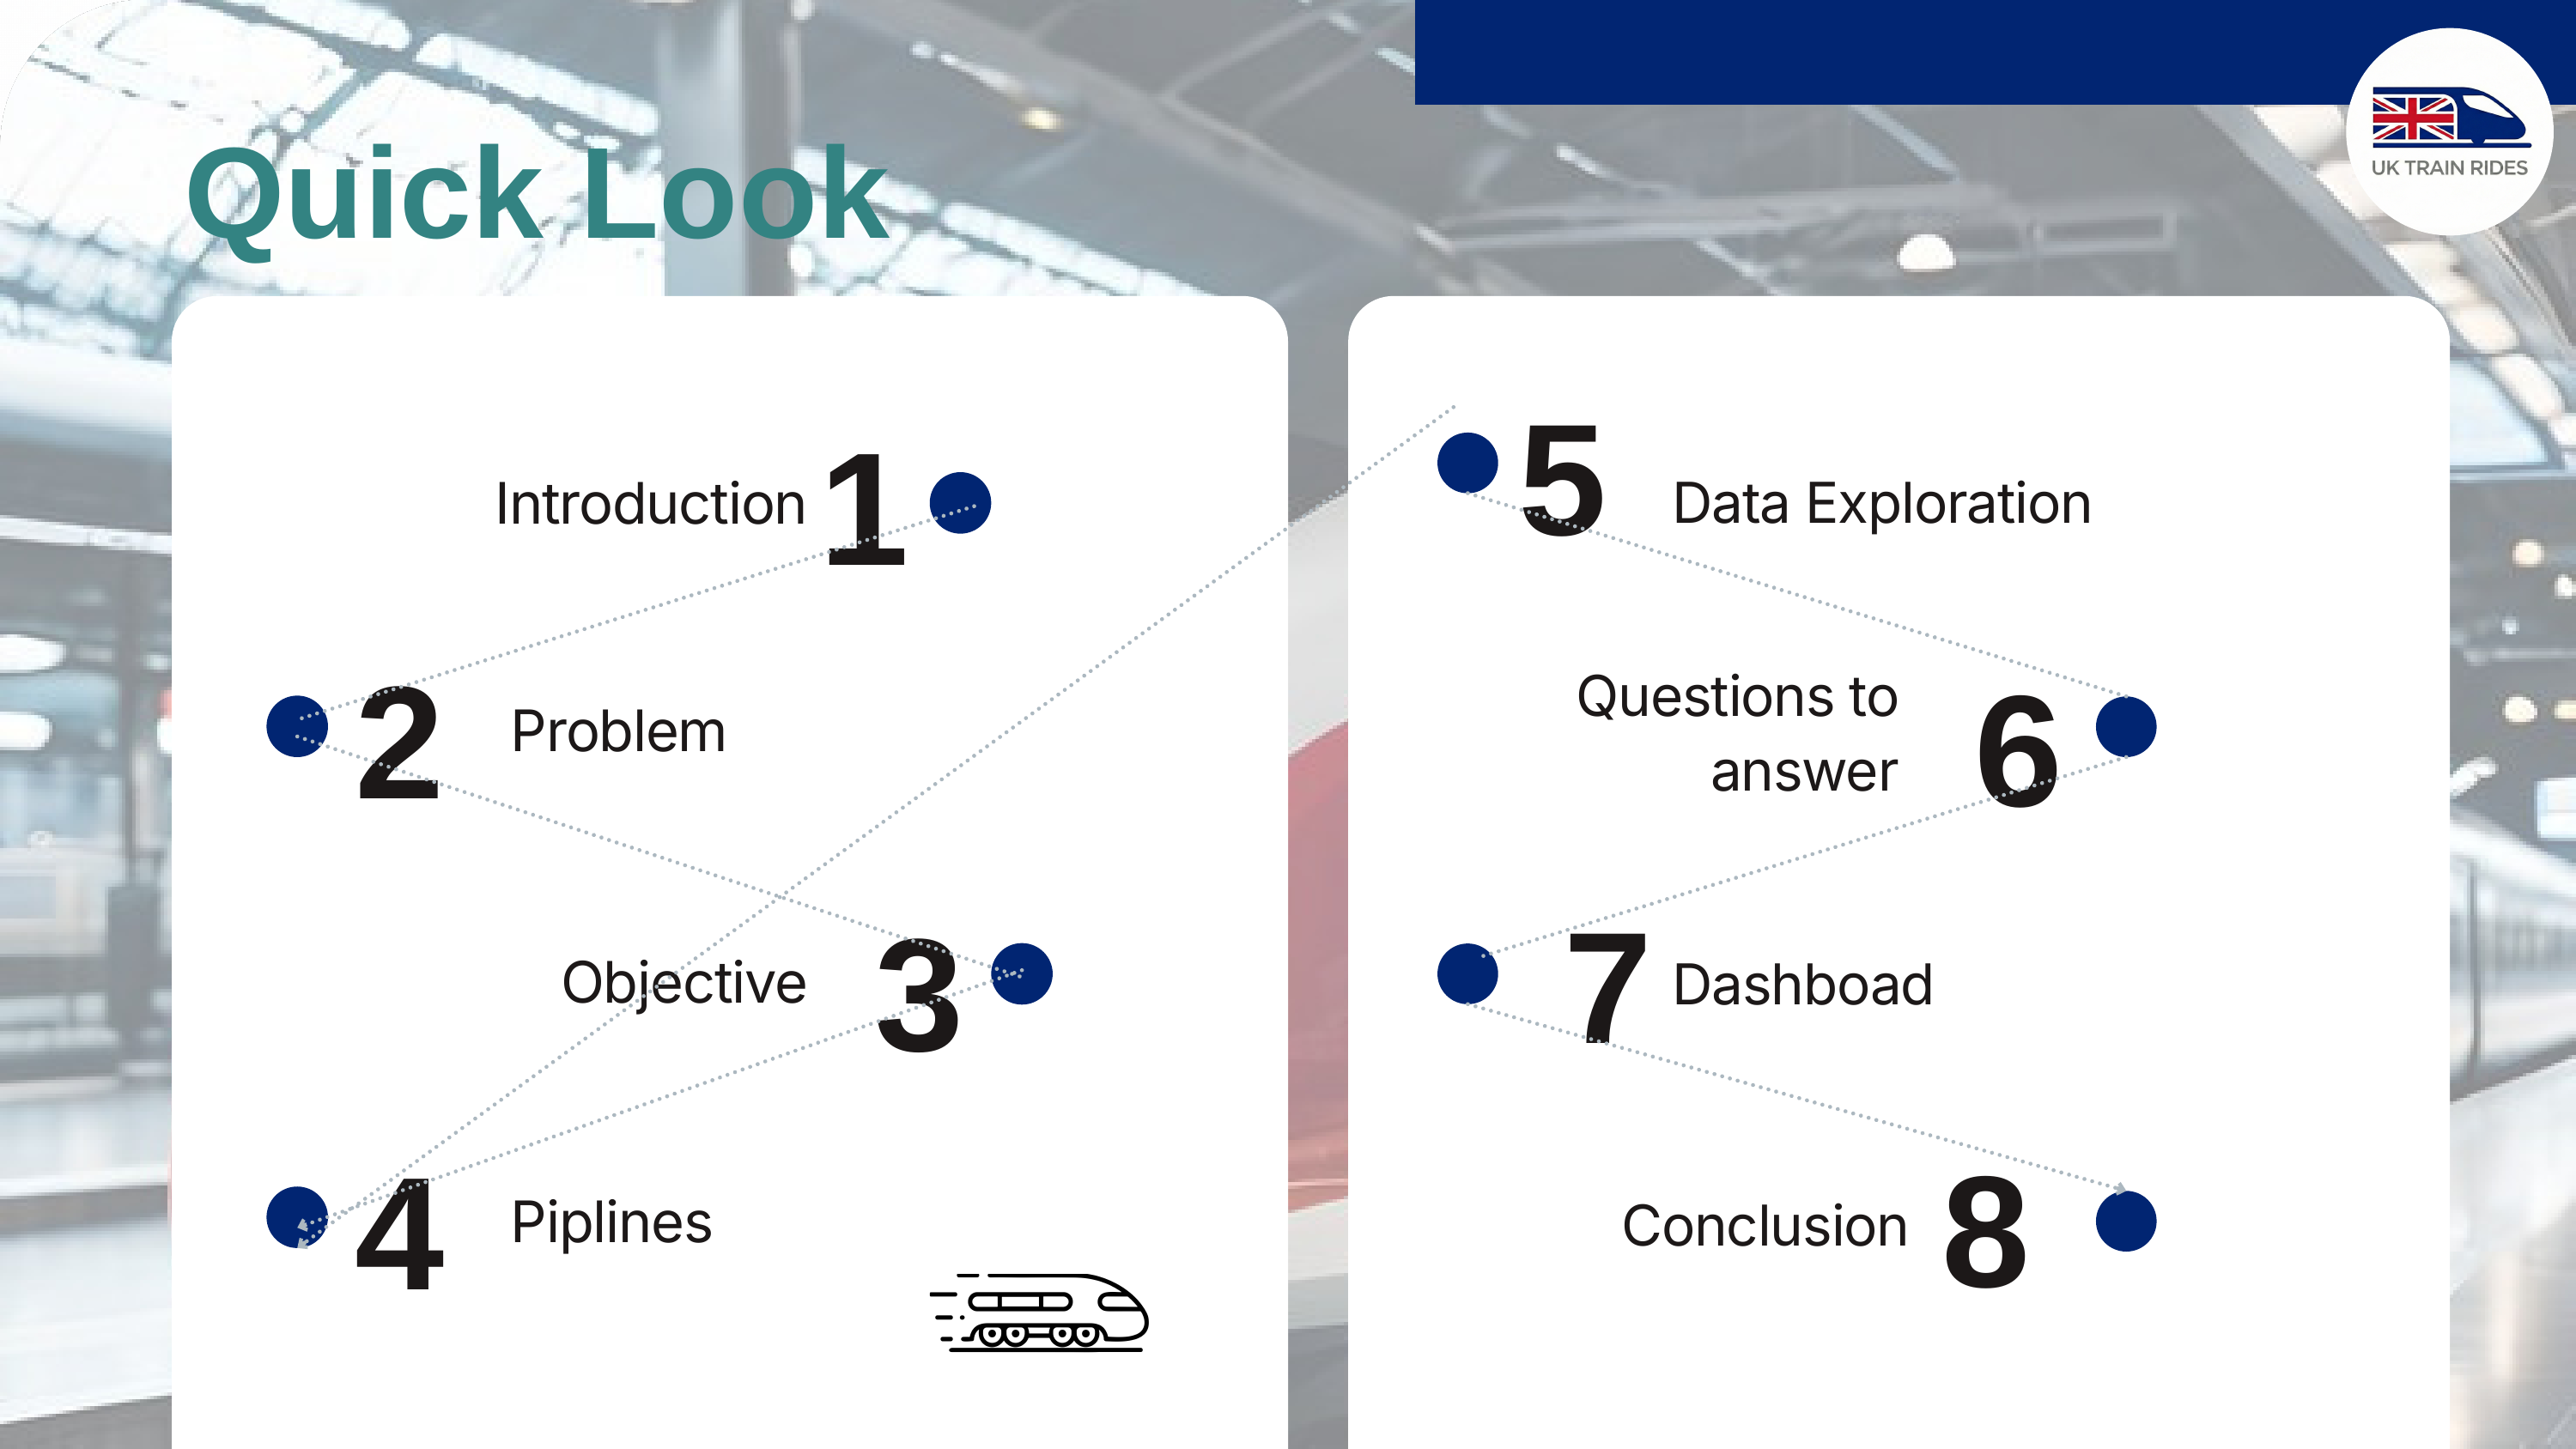

Quick Look

5
1

Introduction
Data Exploration

2
6
Questions to answer
Problem

7
3
Objective
Dashboad

8
4
Piplines
Conclusion